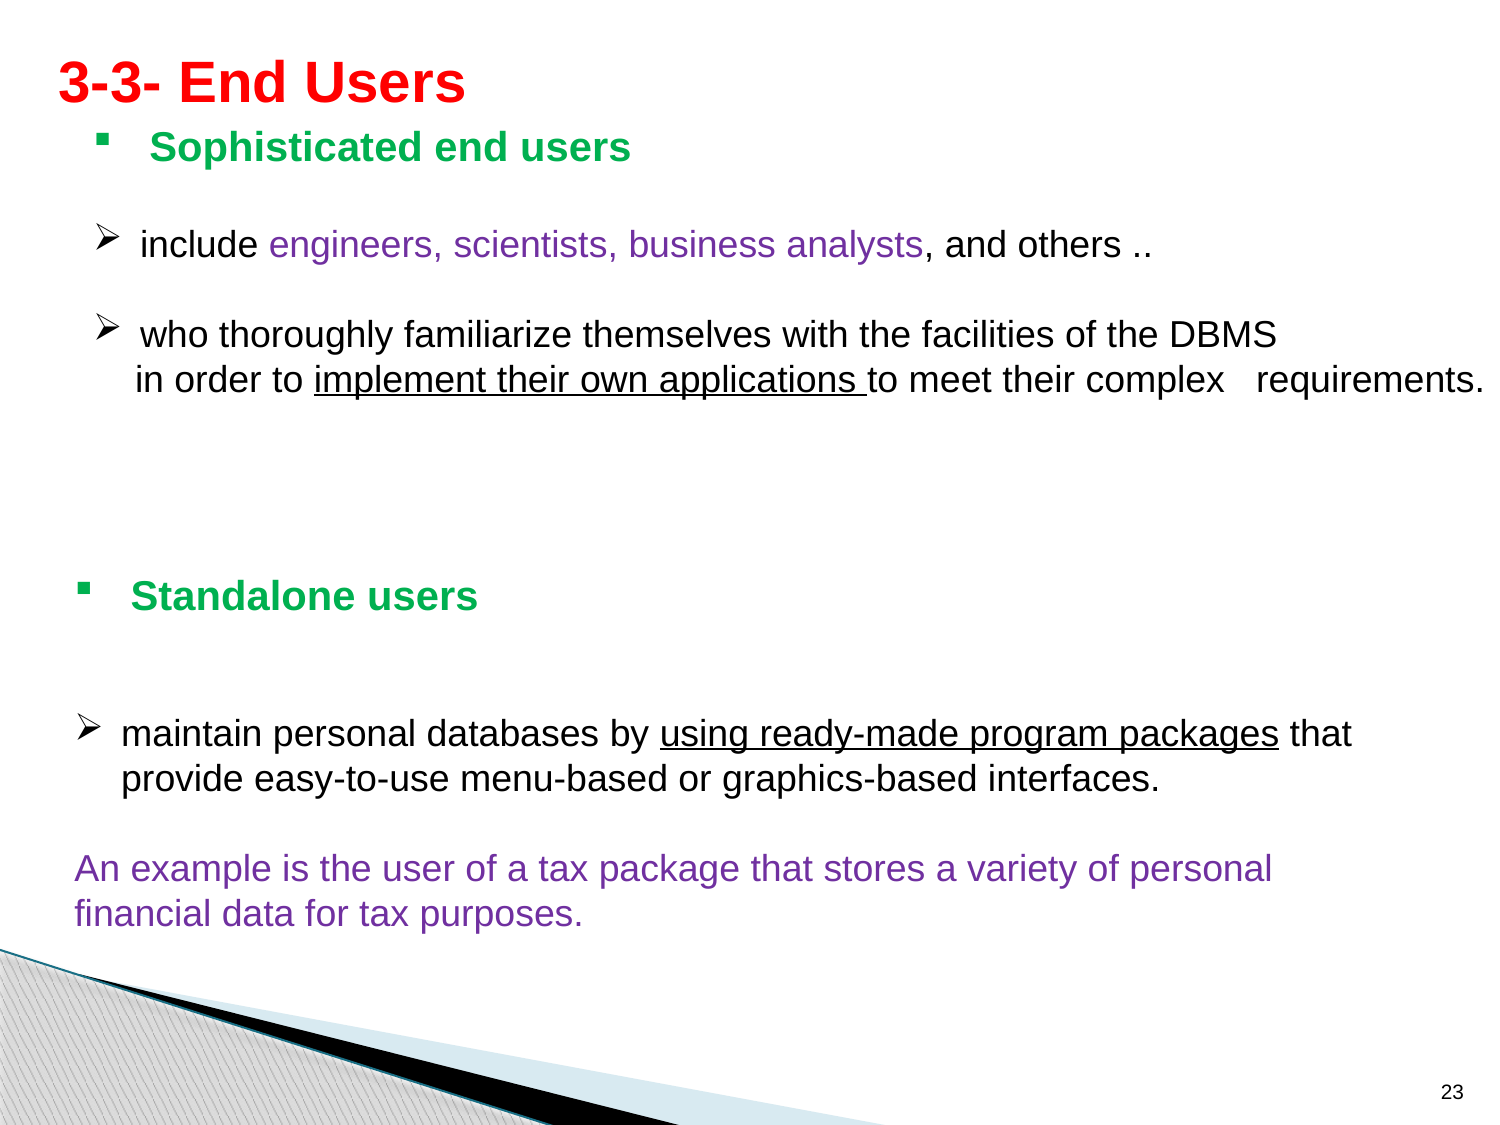

3-3- End Users
Sophisticated end users

include engineers, scientists, business analysts, and others ..

who thoroughly familiarize themselves with the facilities of the DBMS
    in order to implement their own applications to meet their complex   requirements.
Standalone users

maintain personal databases by using ready-made program packages that provide easy-to-use menu-based or graphics-based interfaces.

An example is the user of a tax package that stores a variety of personal
financial data for tax purposes.
23